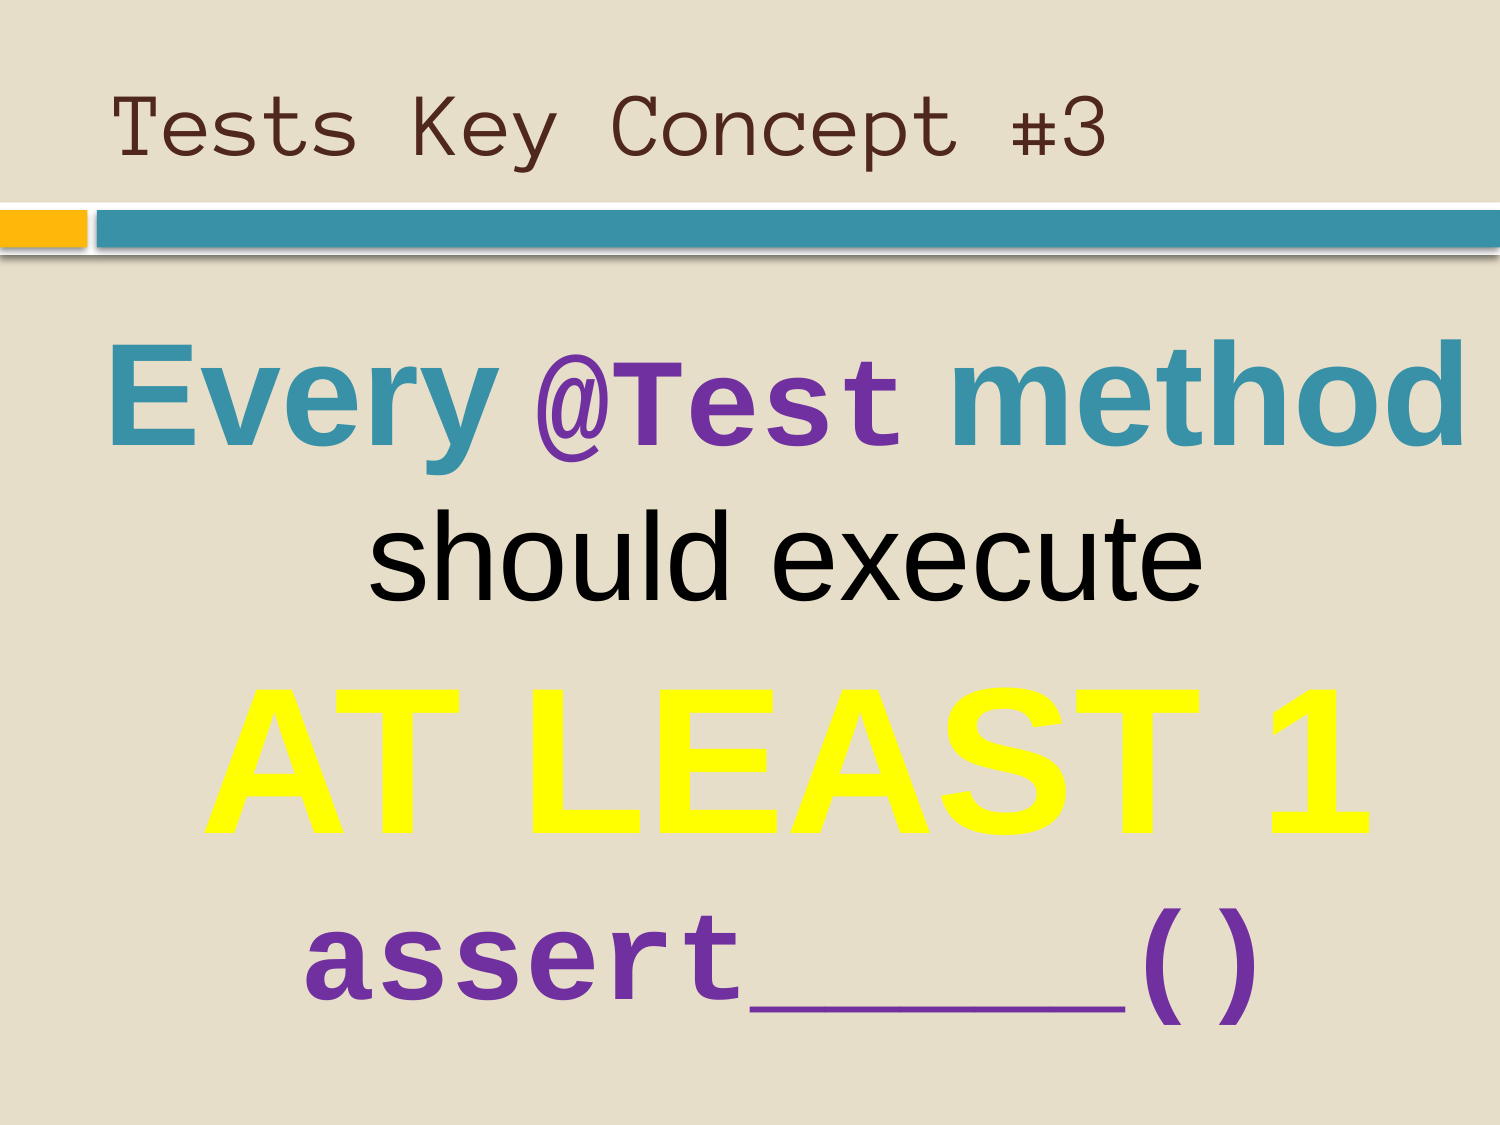

# Tests Key Concept #3
Every @Test method
should execute
AT LEAST 1 assert_____()